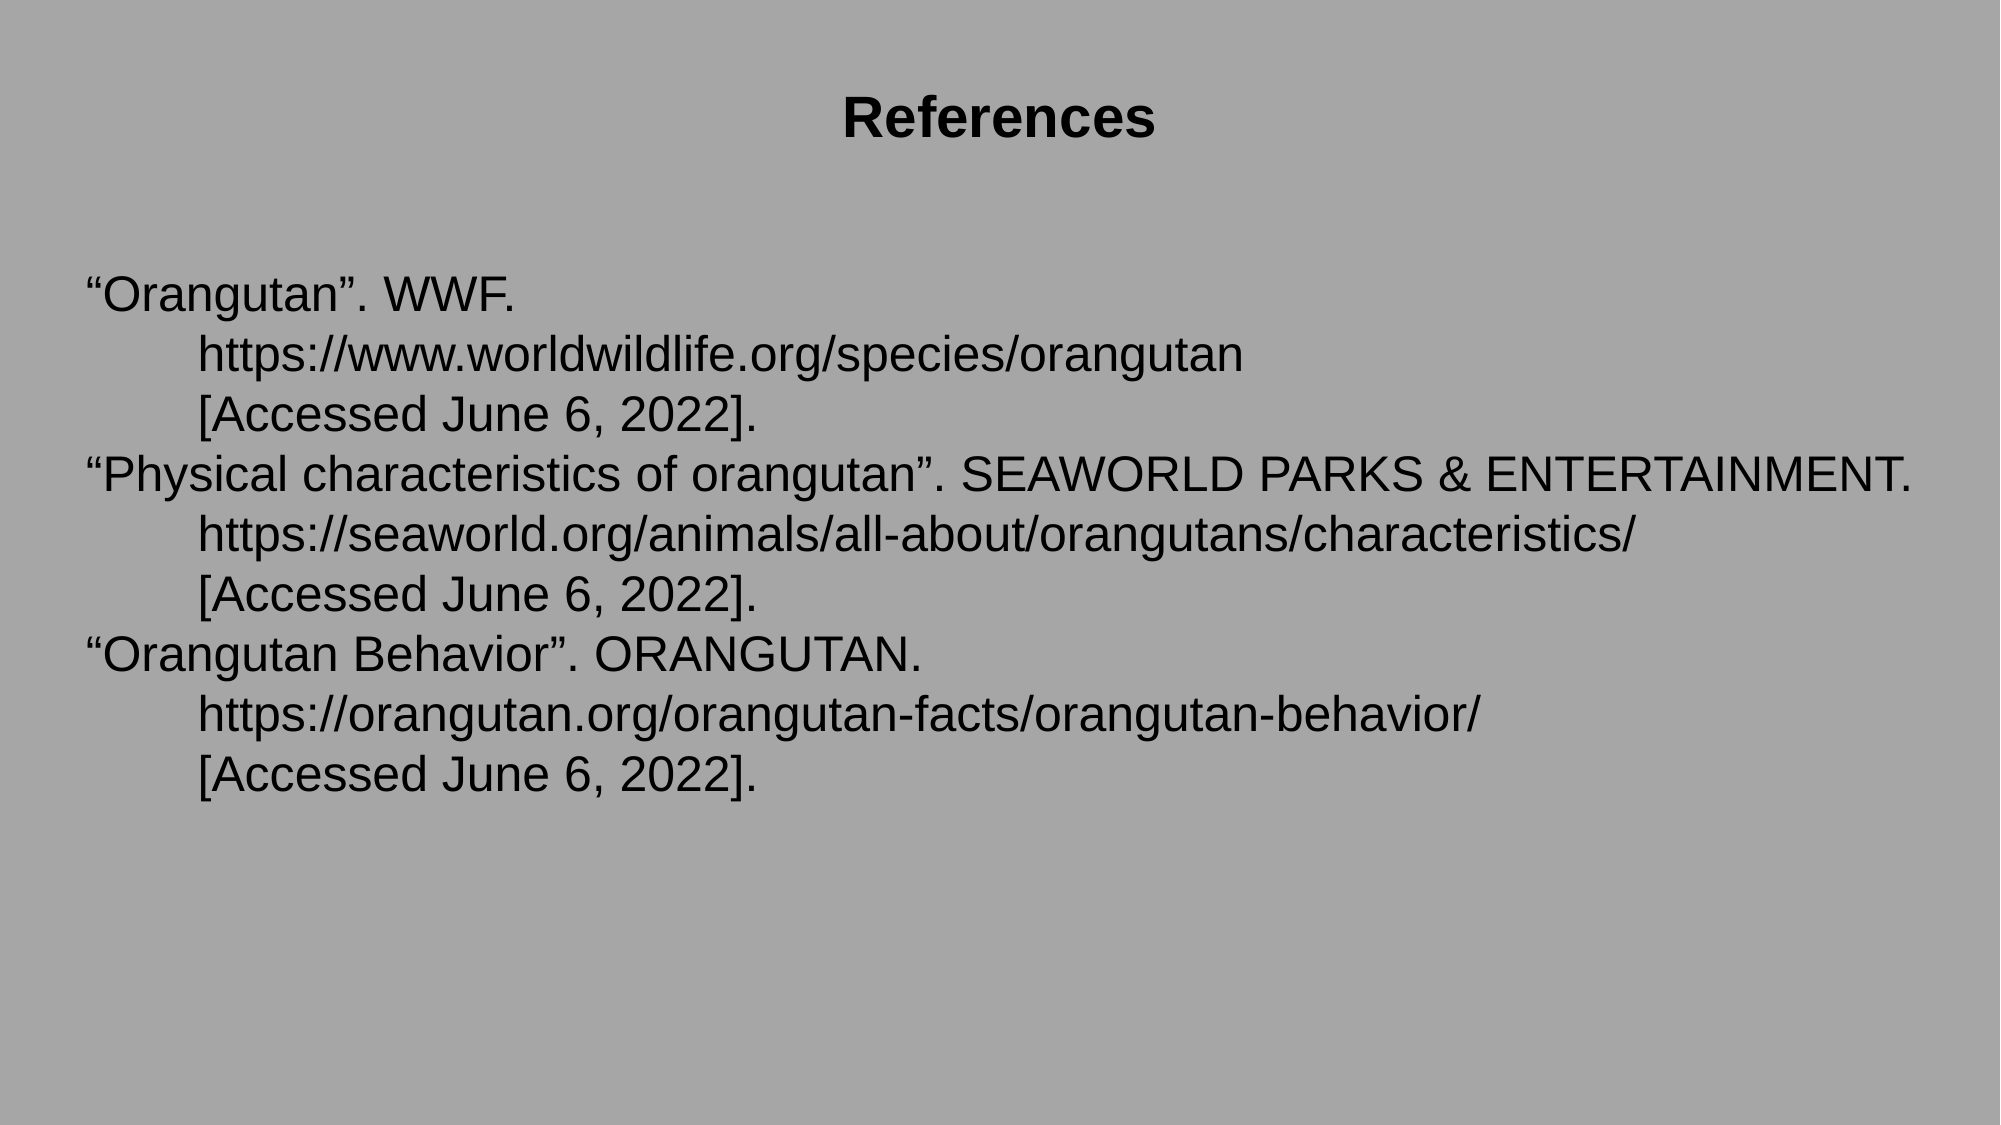

References
“Orangutan”. WWF.
        https://www.worldwildlife.org/species/orangutan
        [Accessed June 6, 2022].
“Physical characteristics of orangutan”. SEAWORLD PARKS & ENTERTAINMENT.
        https://seaworld.org/animals/all-about/orangutans/characteristics/
        [Accessed June 6, 2022].
“Orangutan Behavior”. ORANGUTAN.
        https://orangutan.org/orangutan-facts/orangutan-behavior/
        [Accessed June 6, 2022].